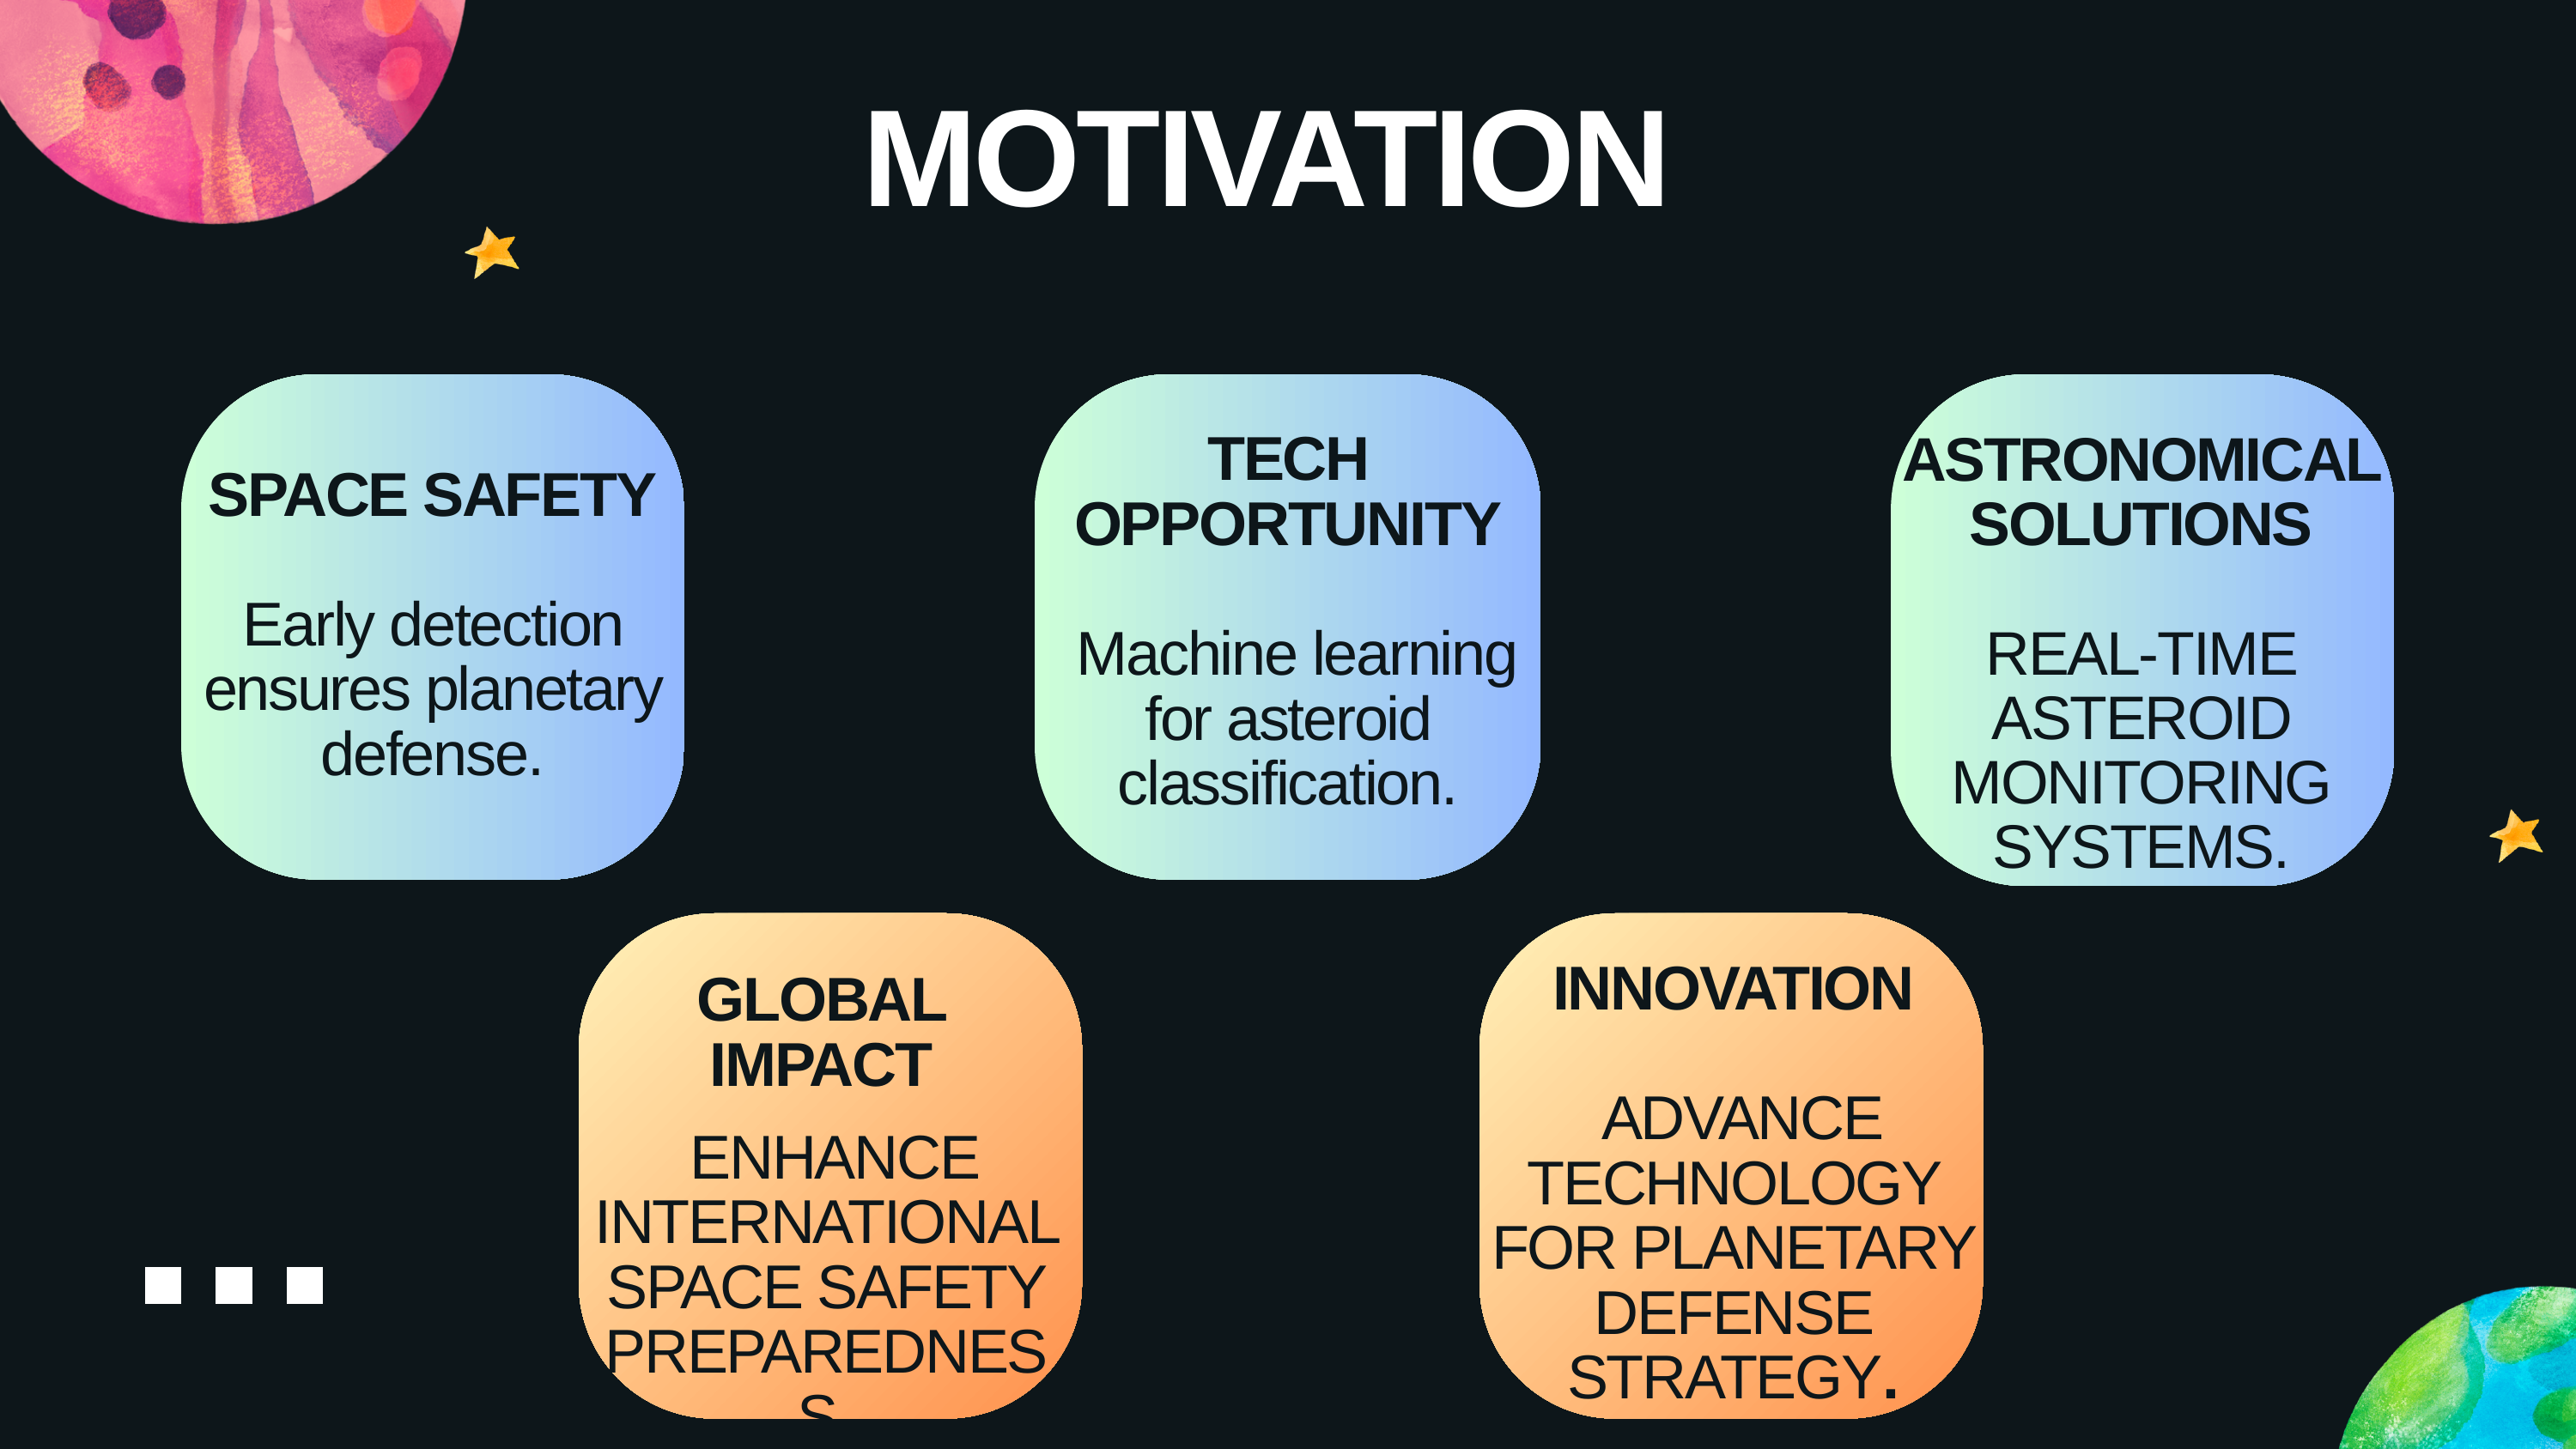

MOTIVATION

SPACE SAFETY

Early detection ensures planetary defense.

TECH OPPORTUNITY

 Machine learning for asteroid classification.

ASTRONOMICAL SOLUTIONS

REAL-TIME ASTEROID MONITORING SYSTEMS.

INNOVATION

 ADVANCE TECHNOLOGY FOR PLANETARY DEFENSE STRATEGY.

GLOBAL IMPACT

 ENHANCE INTERNATIONAL SPACE SAFETY PREPAREDNESS.